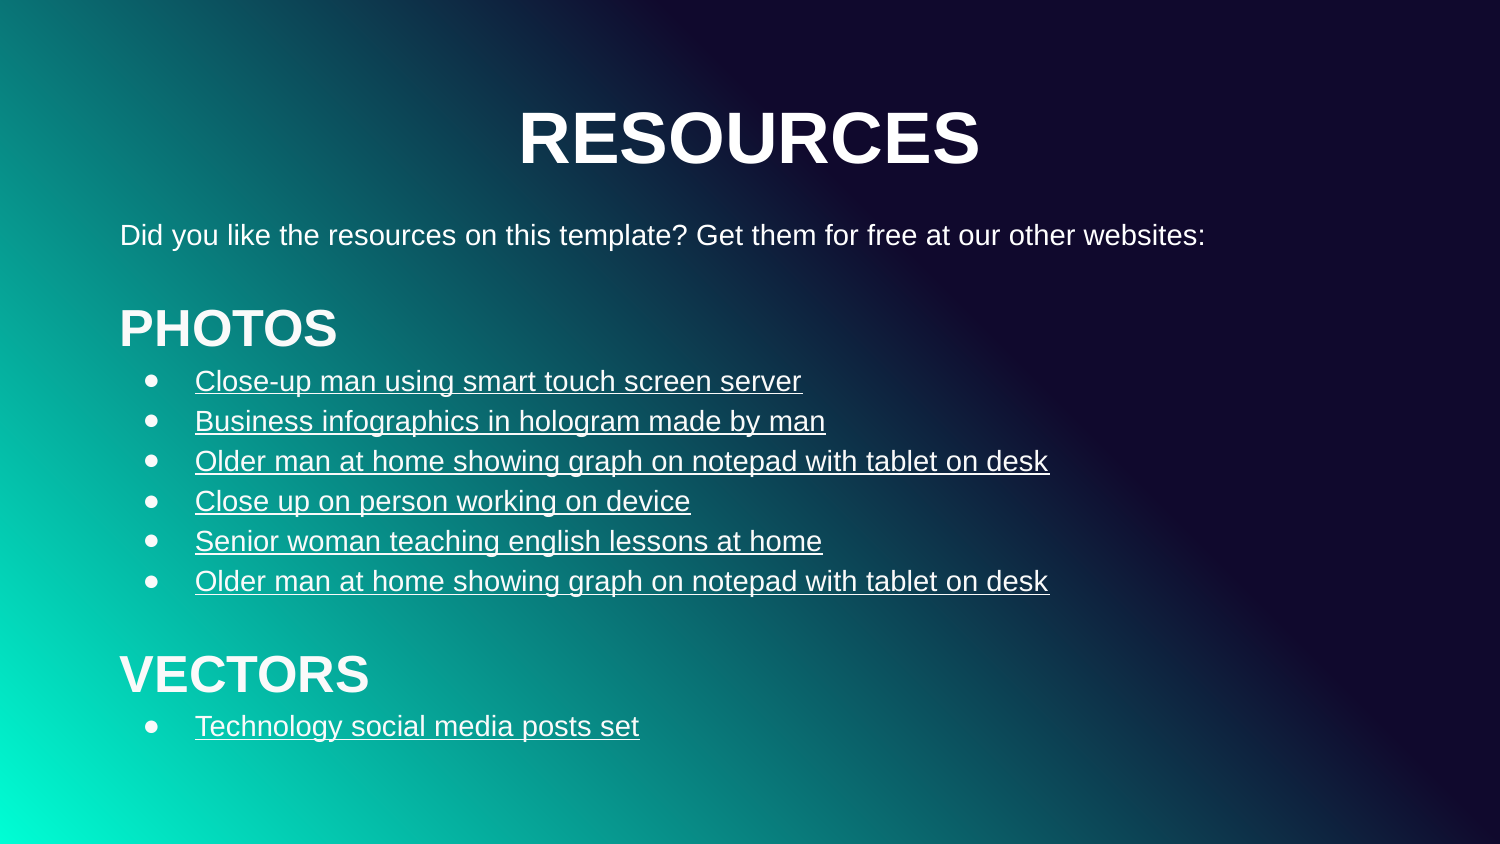

# RESOURCES
Did you like the resources on this template? Get them for free at our other websites:

PHOTOS
Close-up man using smart touch screen server
Business infographics in hologram made by man
Older man at home showing graph on notepad with tablet on desk
Close up on person working on device
Senior woman teaching english lessons at home
Older man at home showing graph on notepad with tablet on desk

VECTORS
Technology social media posts set